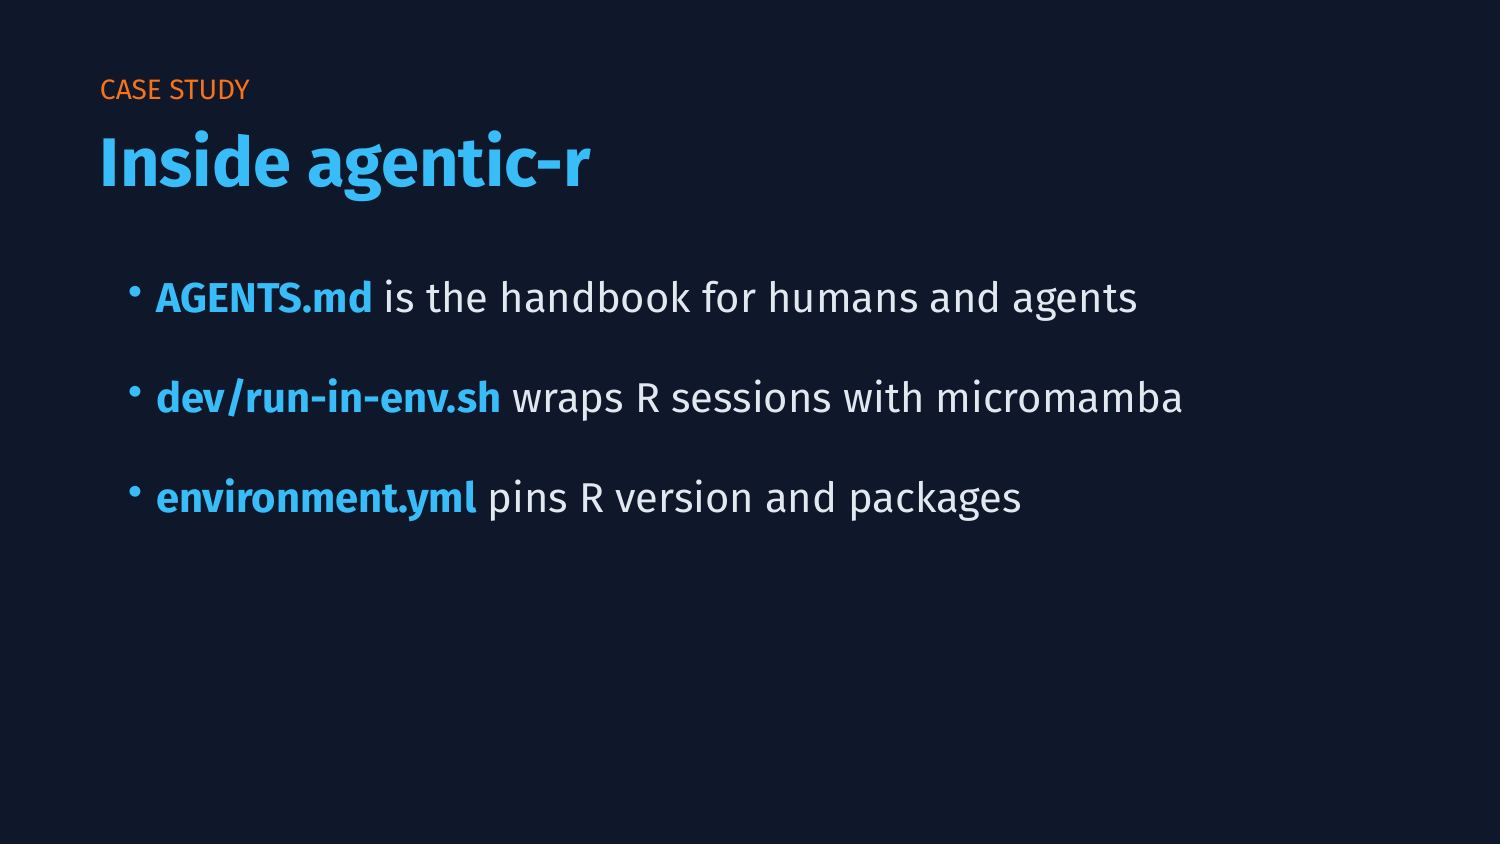

CASE STUDY
Inside agentic-r
AGENTS.md is the handbook for humans and agents
dev/run-in-env.sh wraps R sessions with micromamba
environment.yml pins R version and packages